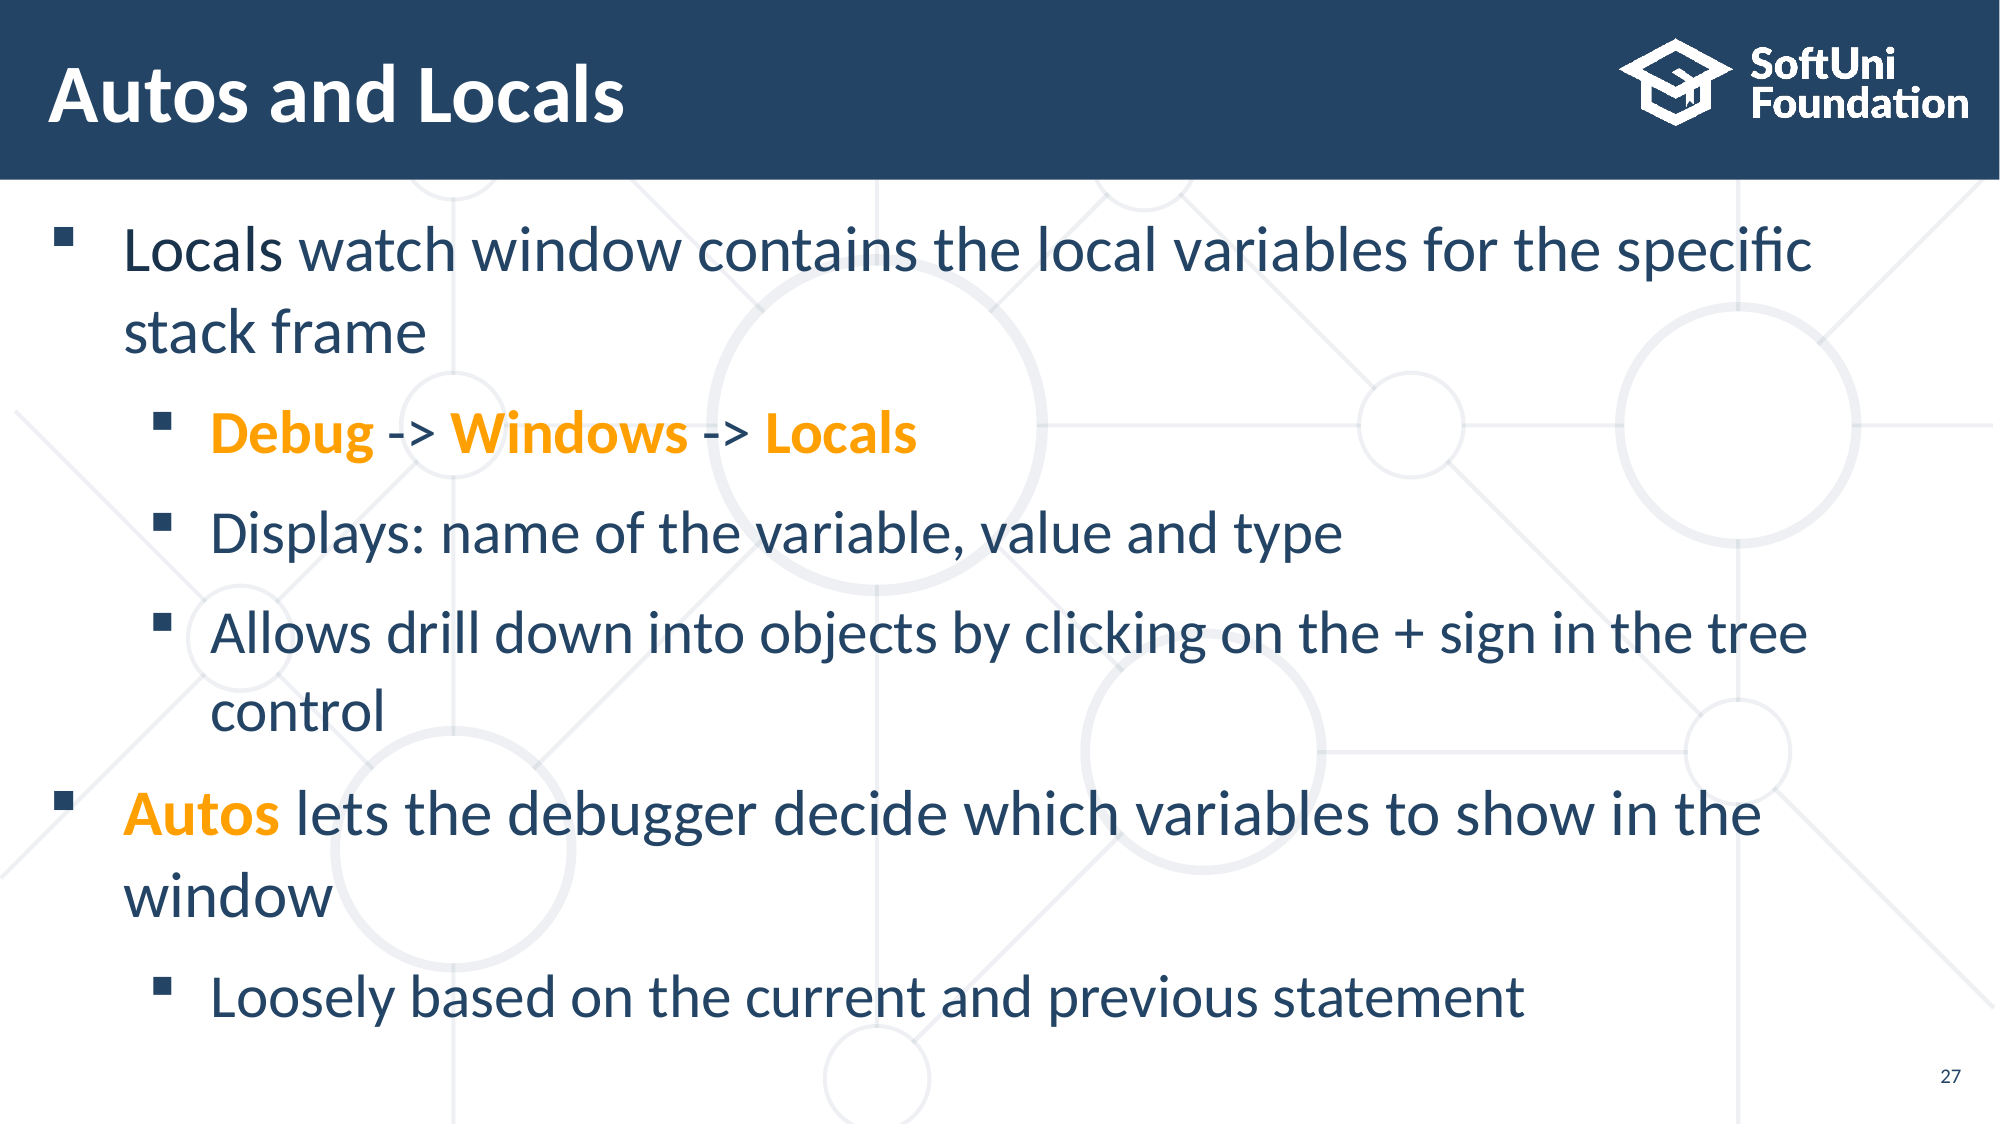

# Autos and Locals
Locals watch window contains the local variables for the specific stack frame
Debug -> Windows -> Locals
Displays: name of the variable, value and type
Allows drill down into objects by clicking on the + sign in the tree
control
Autos lets the debugger decide which variables to show in the
window
Loosely based on the current and previous statement
27